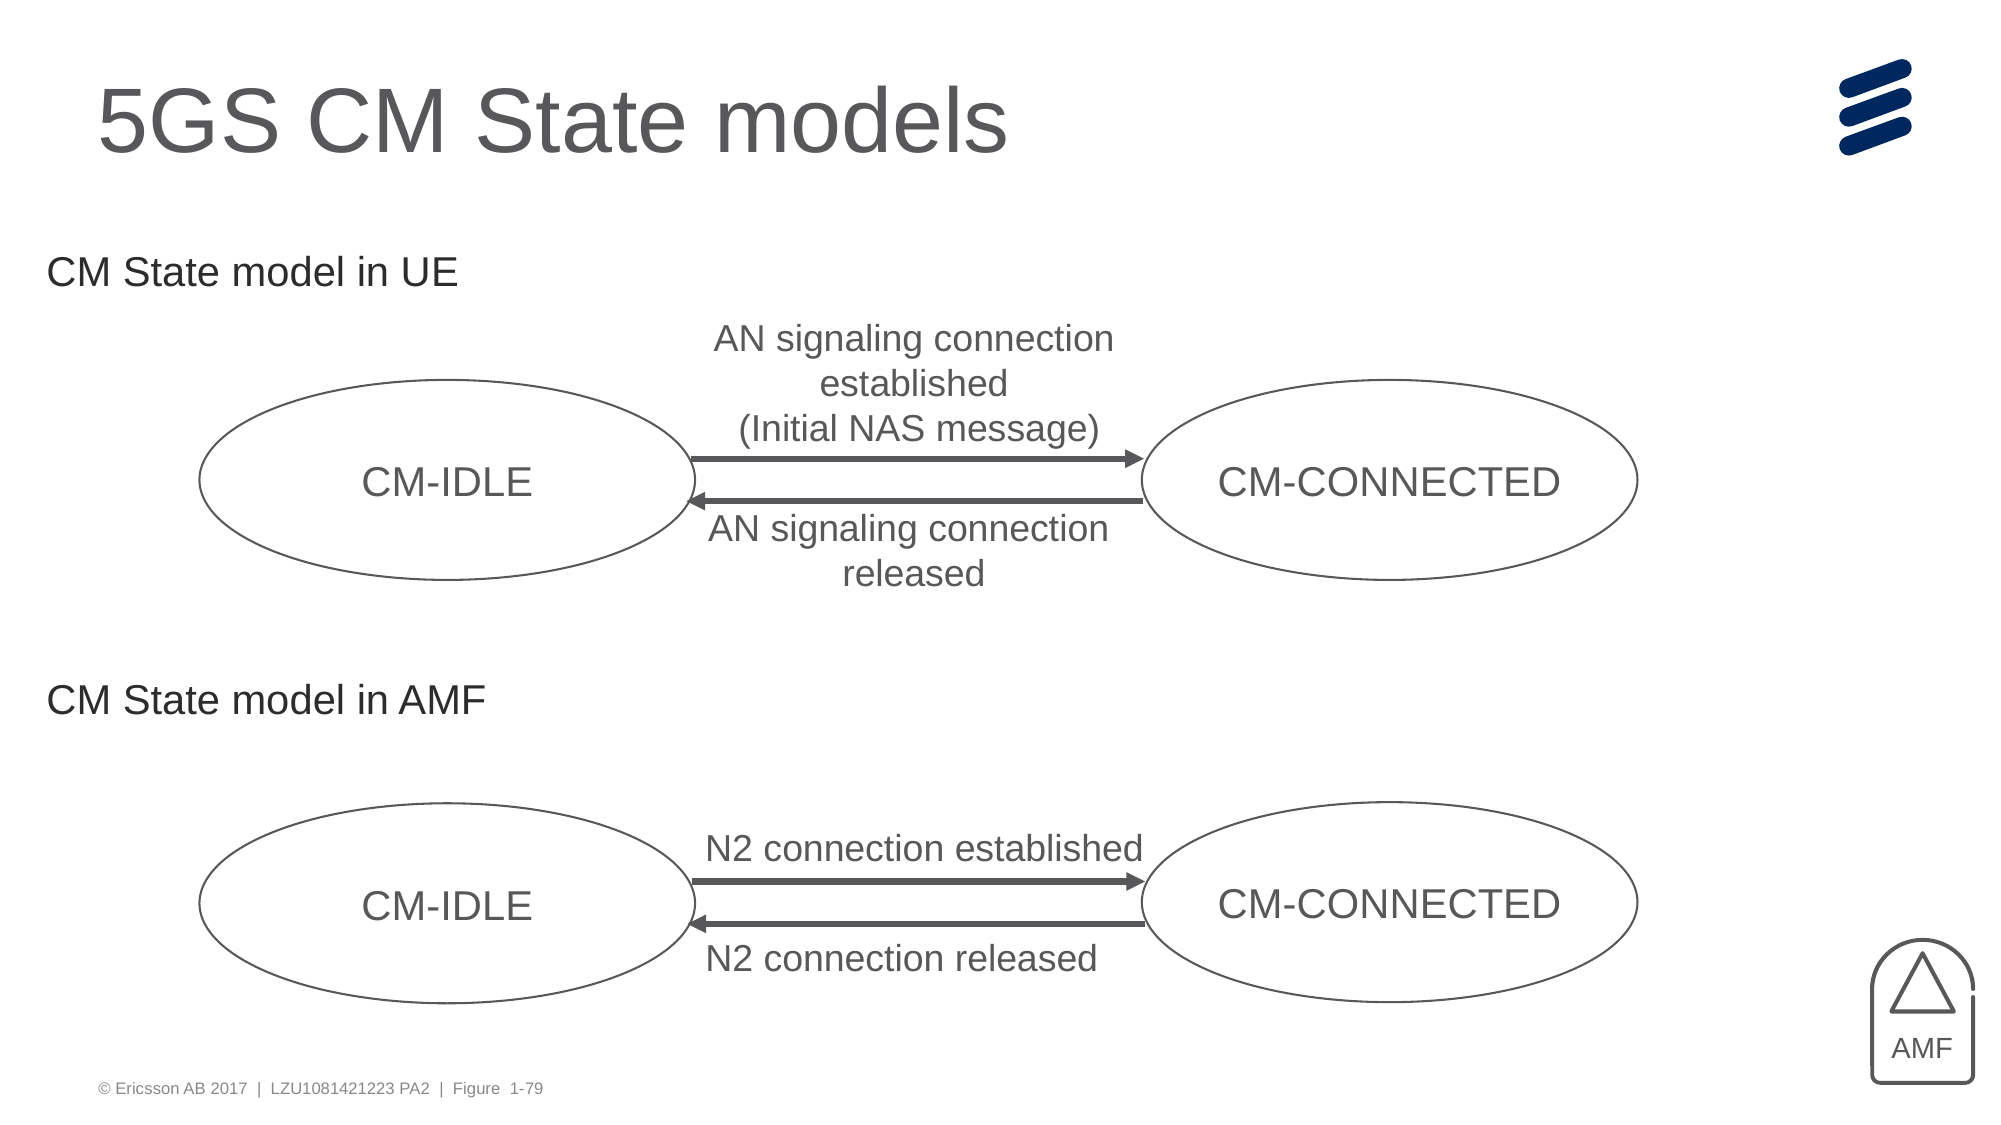

# 5GS CM State models
CM State model in UE
AN signaling connection
established
(Initial NAS message)
CM-IDLE
CM-CONNECTED
AN signaling connection
released
CM State model in AMF
CM-CONNECTED
CM-IDLE
N2 connection established
N2 connection released

AMF